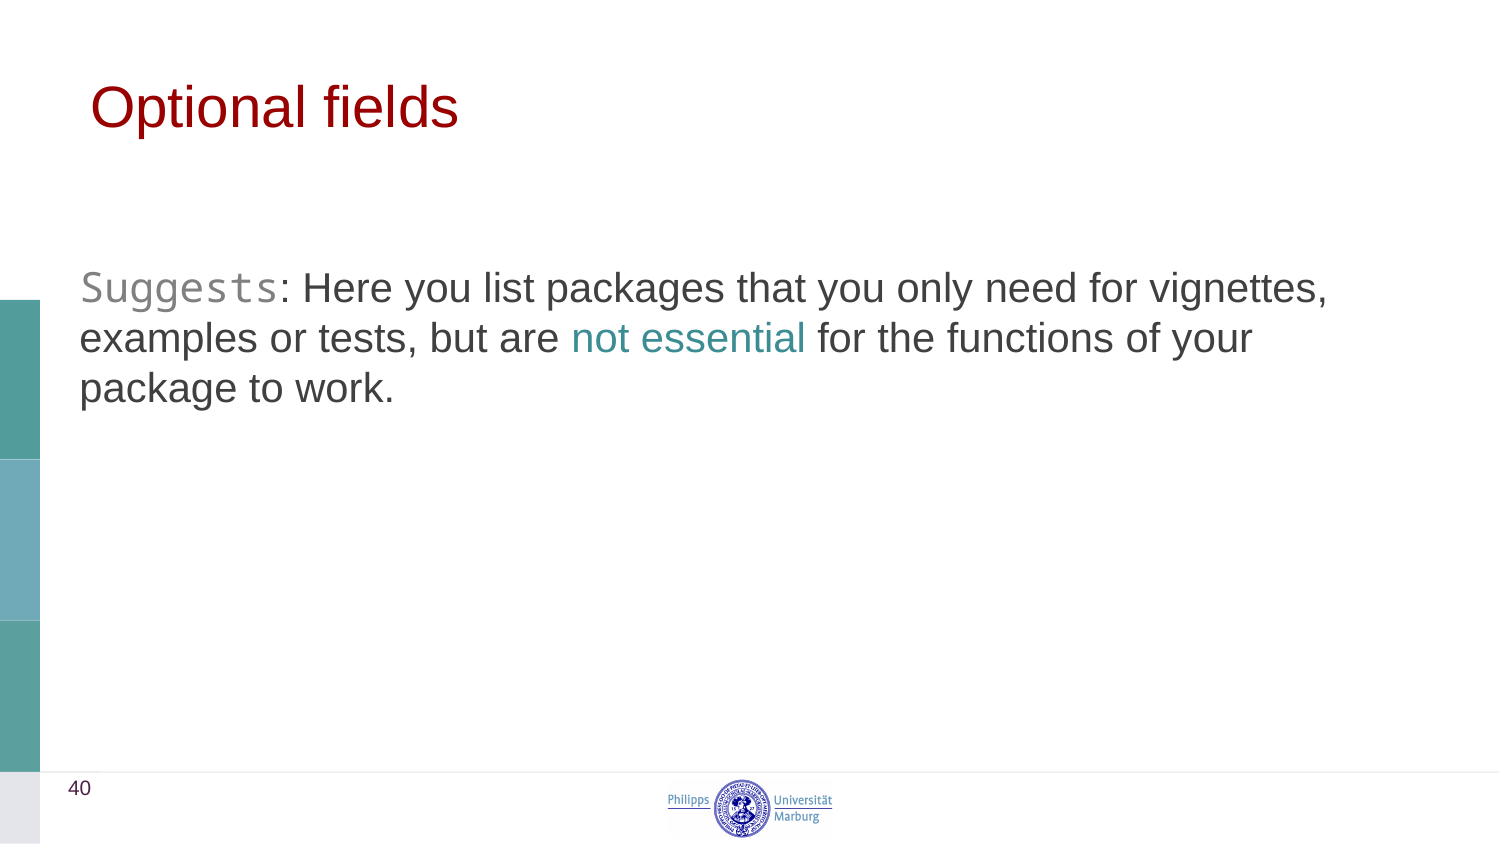

# Optional fields
Suggests: Here you list packages that you only need for vignettes, examples or tests, but are not essential for the functions of your package to work.

40